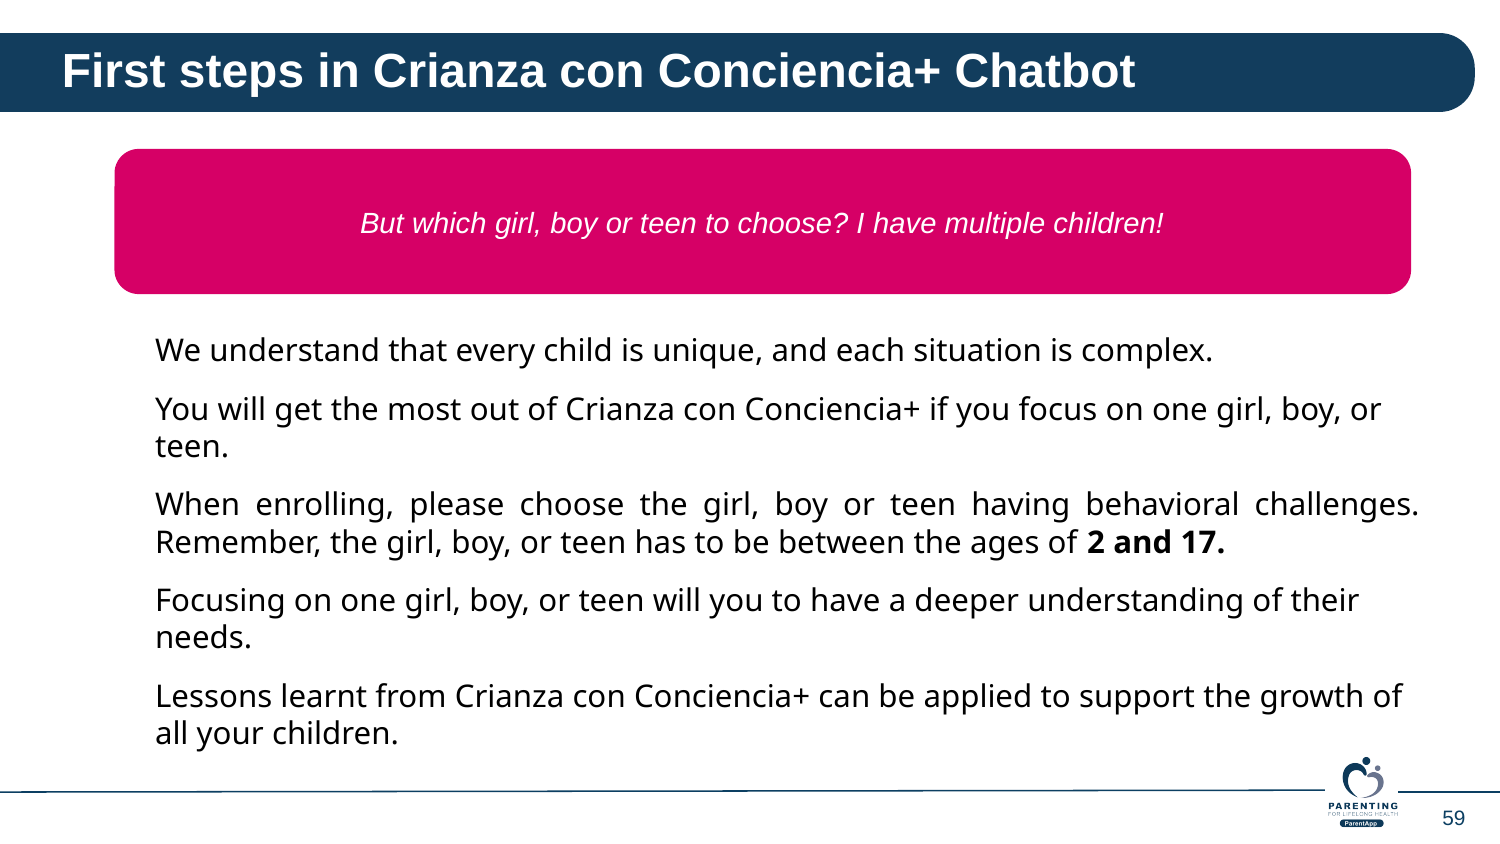

First steps in Crianza con Conciencia+ Chatbot
But which girl, boy or teen to choose? I have multiple children!
We understand that every child is unique, and each situation is complex.
You will get the most out of Crianza con Conciencia+ if you focus on one girl, boy, or teen.
When enrolling, please choose the girl, boy or teen having behavioral challenges. Remember, the girl, boy, or teen has to be between the ages of 2 and 17.
Focusing on one girl, boy, or teen will you to have a deeper understanding of their needs.
Lessons learnt from Crianza con Conciencia+ can be applied to support the growth of all your children.